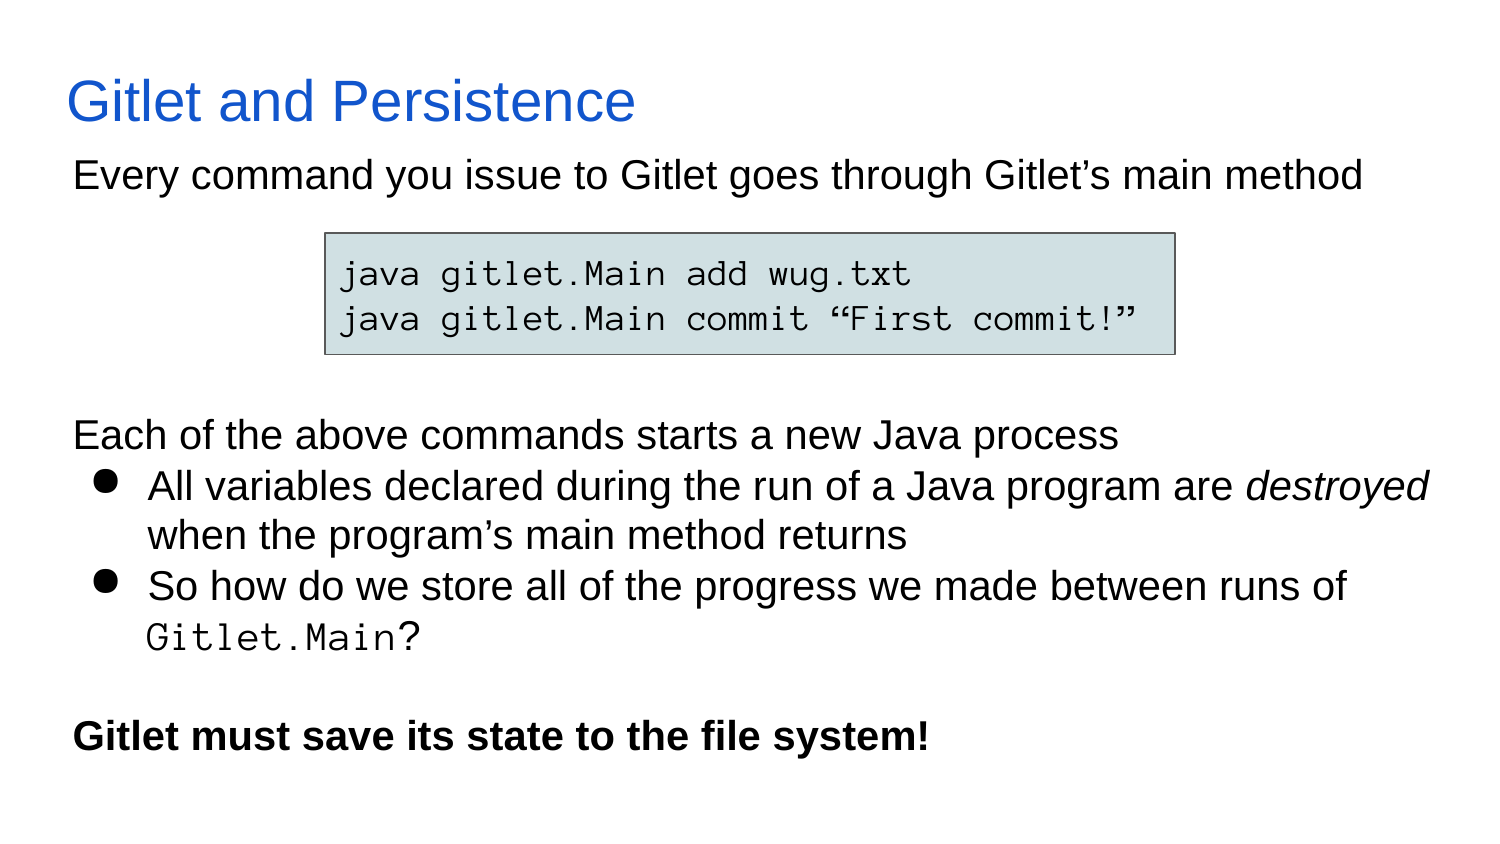

# Gitlet and Persistence
Every command you issue to Gitlet goes through Gitlet’s main method

java gitlet.Main add wug.txt
java gitlet.Main commit “First commit!”
Each of the above commands starts a new Java process
All variables declared during the run of a Java program are destroyed when the program’s main method returns
So how do we store all of the progress we made between runs of Gitlet.Main?

Gitlet must save its state to the file system!